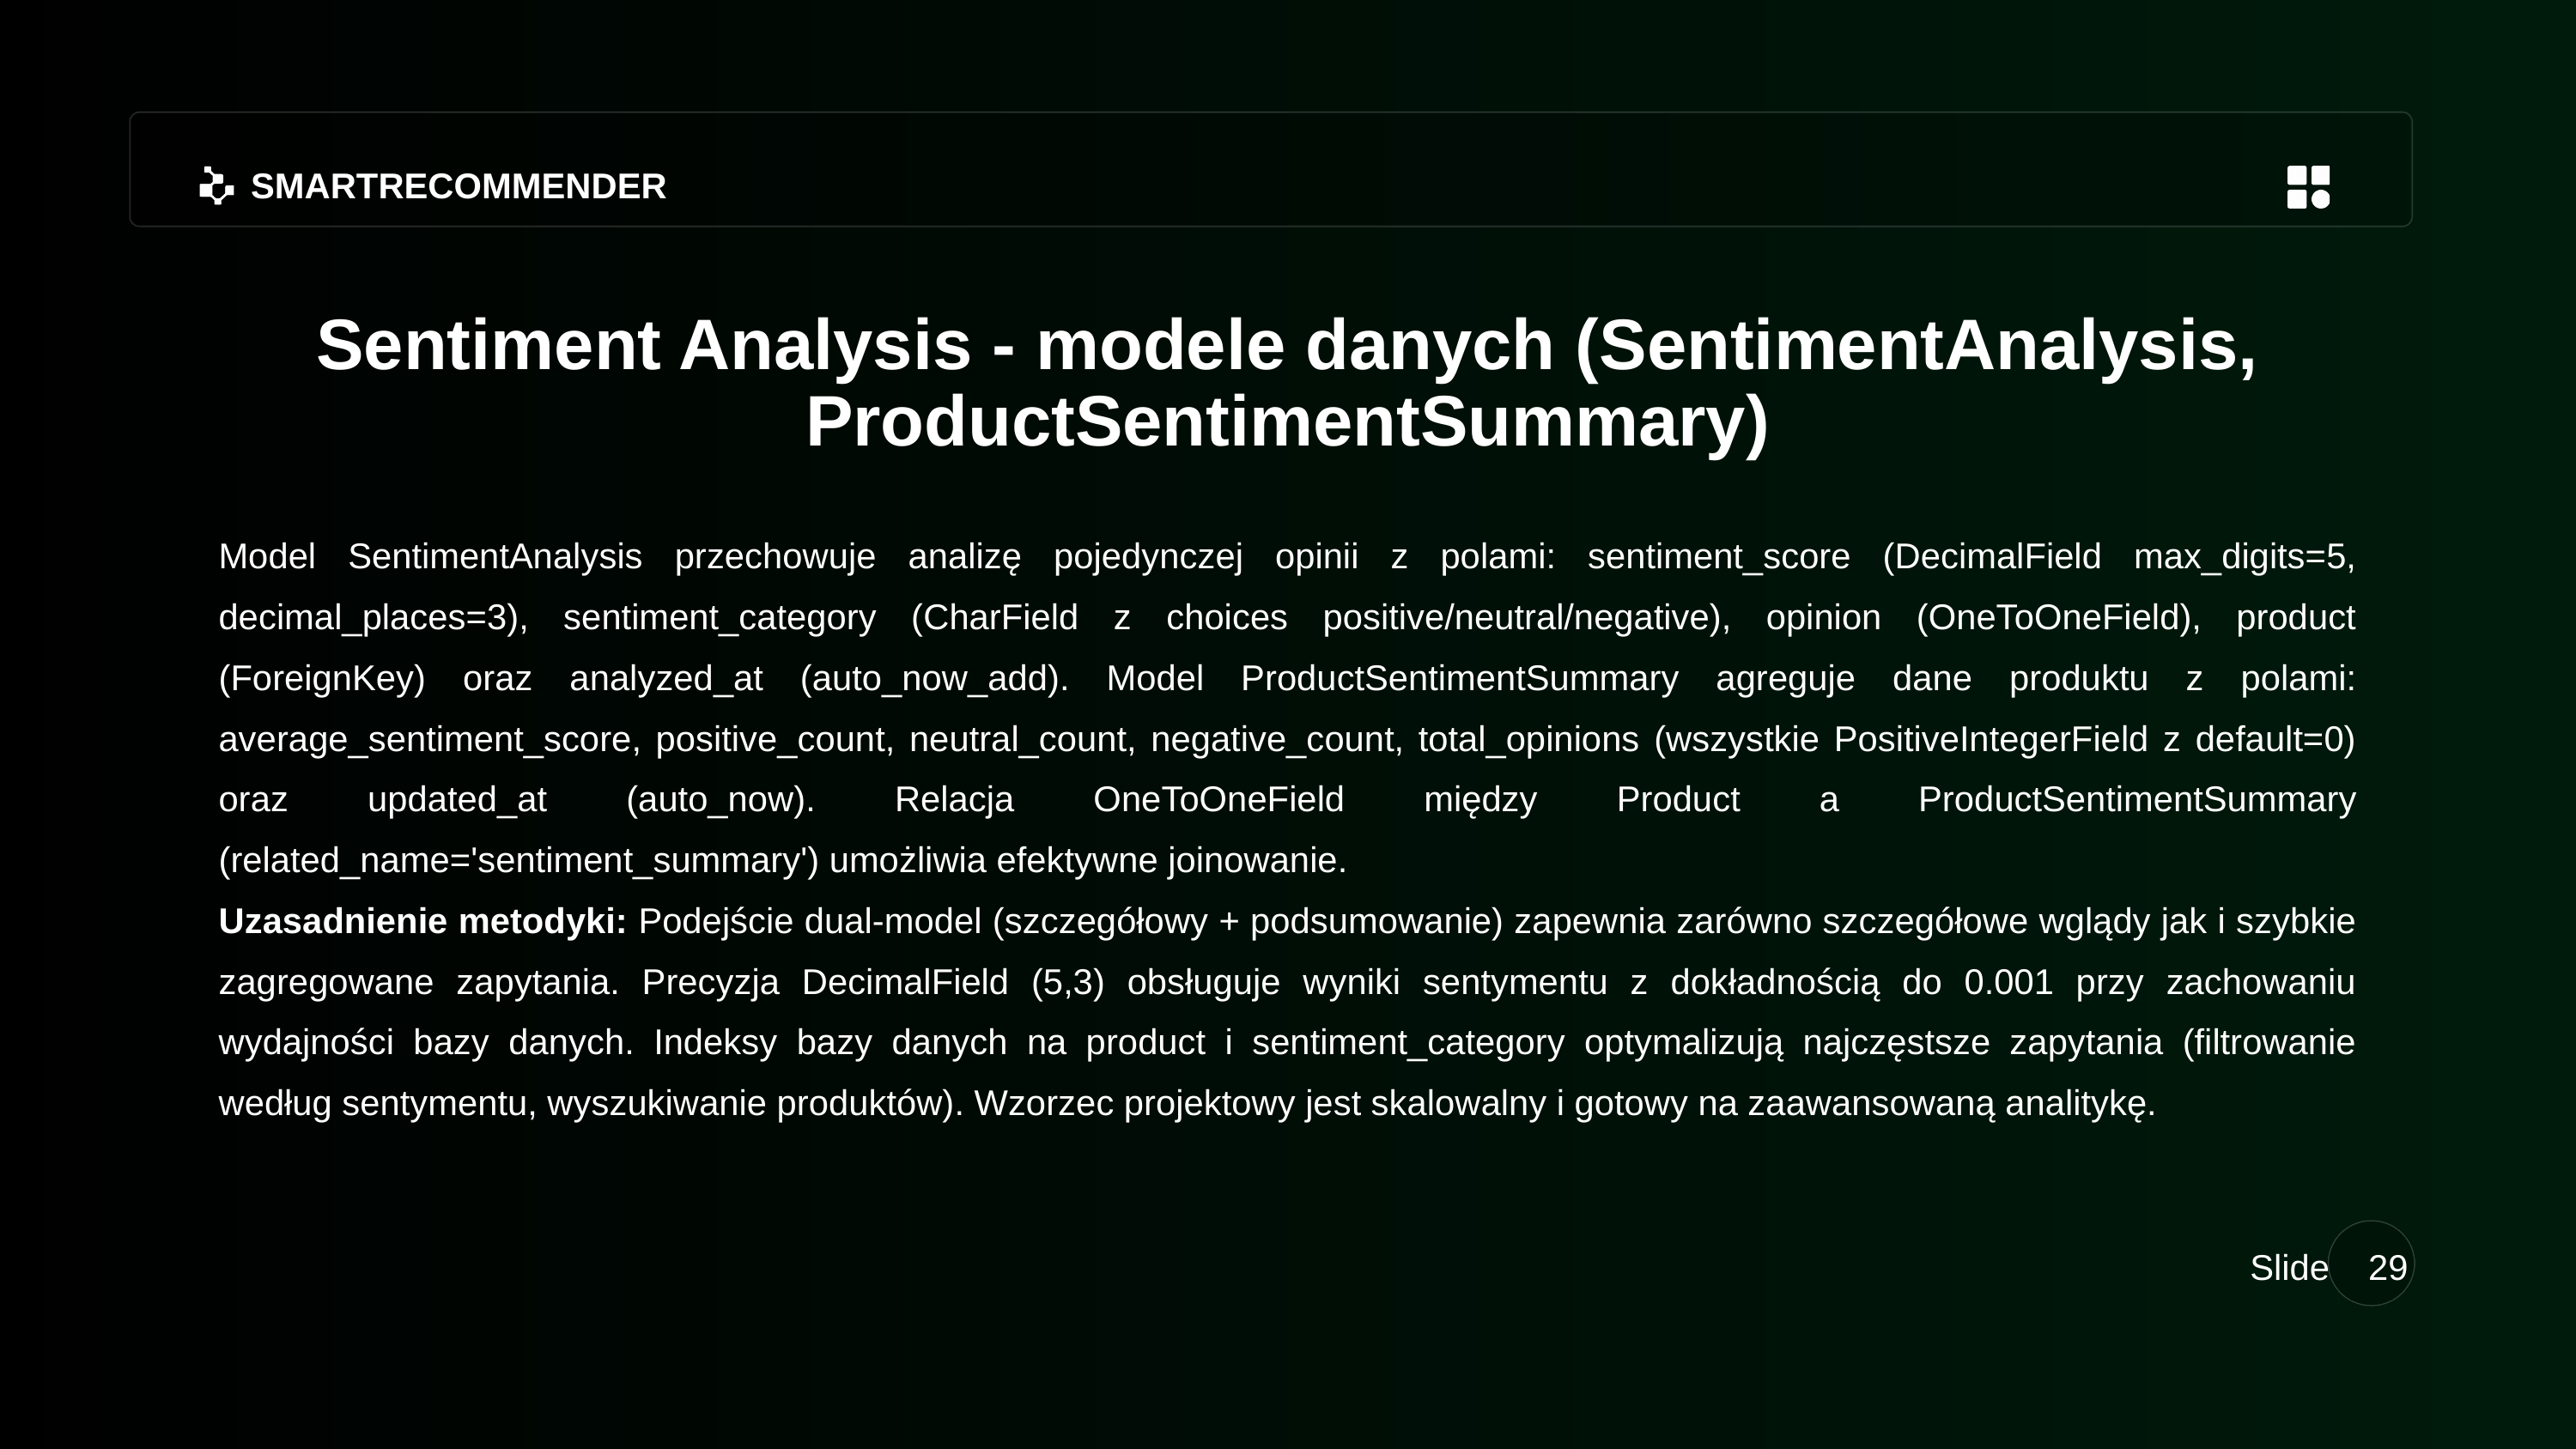

SMARTRECOMMENDER
Sentiment Analysis - modele danych (SentimentAnalysis, ProductSentimentSummary)
Model SentimentAnalysis przechowuje analizę pojedynczej opinii z polami: sentiment_score (DecimalField max_digits=5, decimal_places=3), sentiment_category (CharField z choices positive/neutral/negative), opinion (OneToOneField), product (ForeignKey) oraz analyzed_at (auto_now_add). Model ProductSentimentSummary agreguje dane produktu z polami: average_sentiment_score, positive_count, neutral_count, negative_count, total_opinions (wszystkie PositiveIntegerField z default=0) oraz updated_at (auto_now). Relacja OneToOneField między Product a ProductSentimentSummary (related_name='sentiment_summary') umożliwia efektywne joinowanie.
Uzasadnienie metodyki: Podejście dual-model (szczegółowy + podsumowanie) zapewnia zarówno szczegółowe wglądy jak i szybkie zagregowane zapytania. Precyzja DecimalField (5,3) obsługuje wyniki sentymentu z dokładnością do 0.001 przy zachowaniu wydajności bazy danych. Indeksy bazy danych na product i sentiment_category optymalizują najczęstsze zapytania (filtrowanie według sentymentu, wyszukiwanie produktów). Wzorzec projektowy jest skalowalny i gotowy na zaawansowaną analitykę.

Slide
29